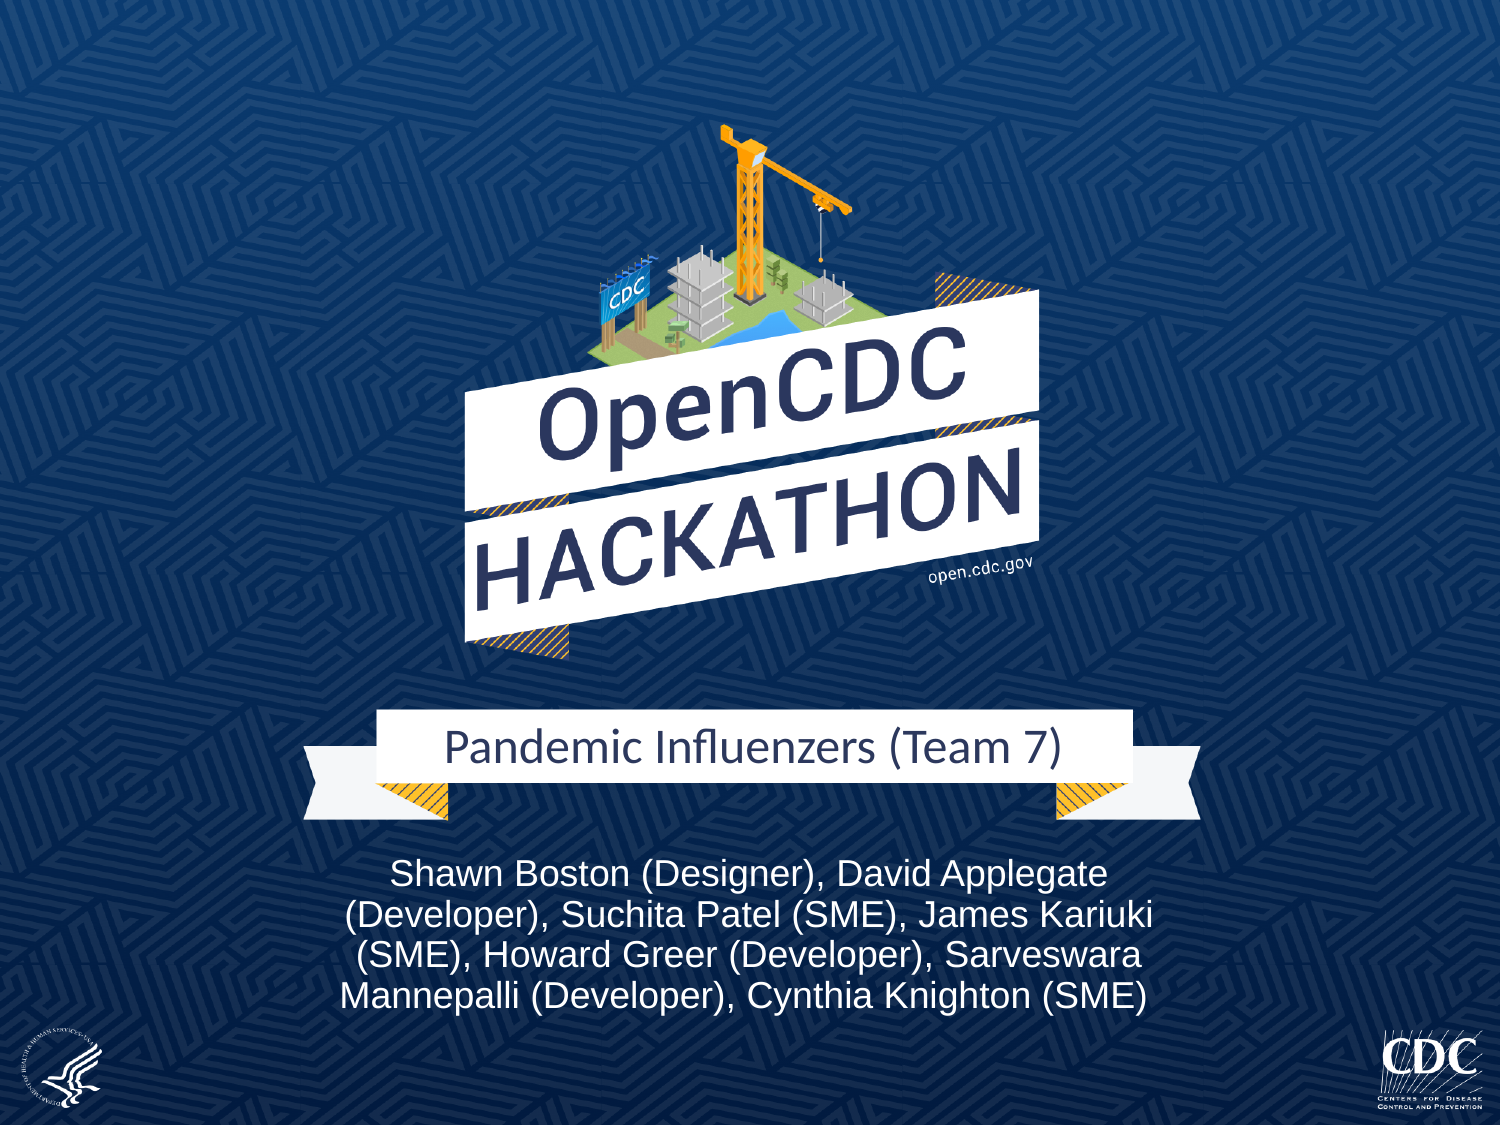

# Pandemic Influenzers (Team 7)
Shawn Boston (Designer), David Applegate (Developer), Suchita Patel (SME), James Kariuki (SME), Howard Greer (Developer), Sarveswara Mannepalli (Developer), Cynthia Knighton (SME)